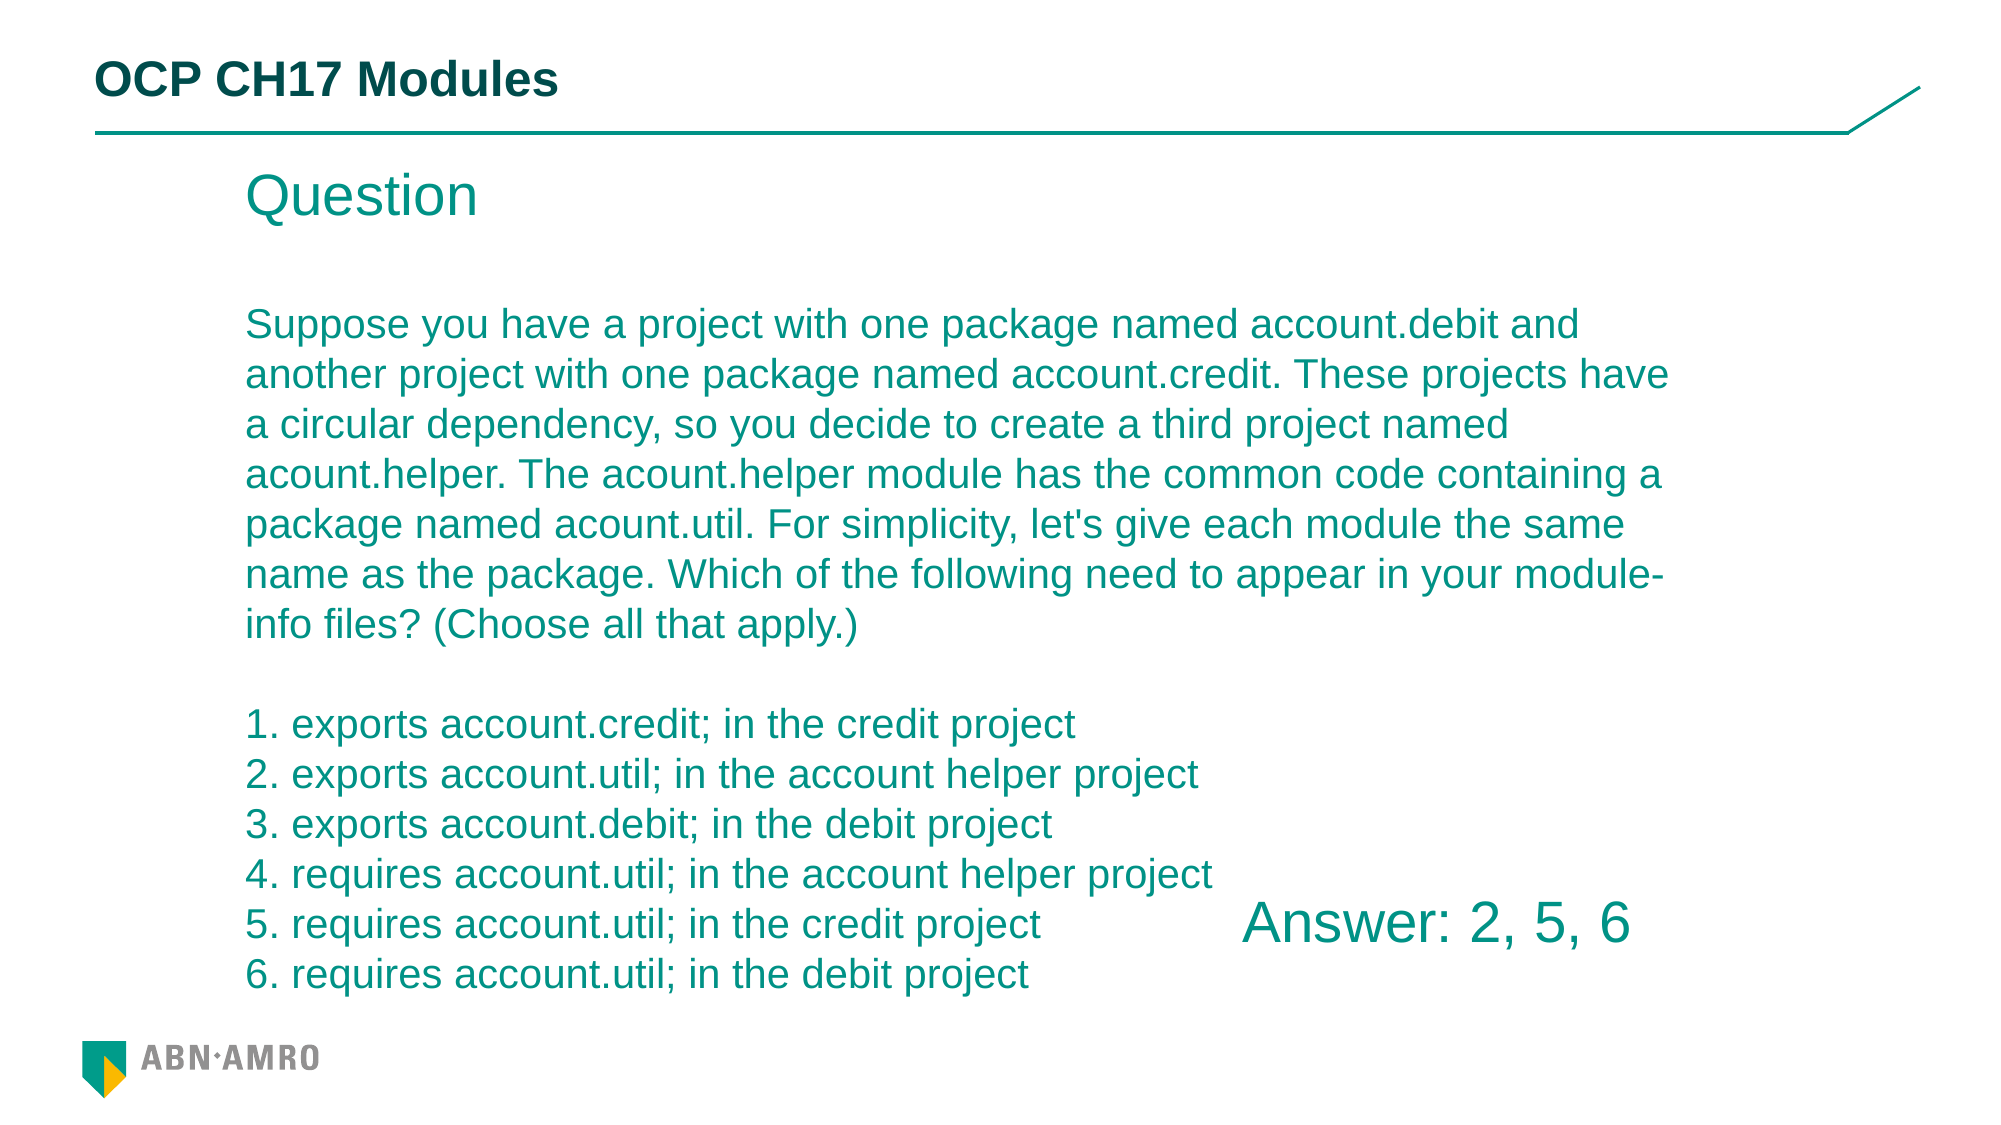

# OCP CH17 Modules
Question

Suppose you have a project with one package named account.debit and another project with one package named account.credit. These projects have a circular dependency, so you decide to create a third project named acount.helper. The acount.helper module has the common code containing a package named acount.util. For simplicity, let's give each module the same name as the package. Which of the following need to appear in your module‐info files? (Choose all that apply.)

1. exports account.credit; in the credit project
2. exports account.util; in the account helper project
3. exports account.debit; in the debit project
4. requires account.util; in the account helper project
5. requires account.util; in the credit project
6. requires account.util; in the debit project
Answer: 2, 5, 6